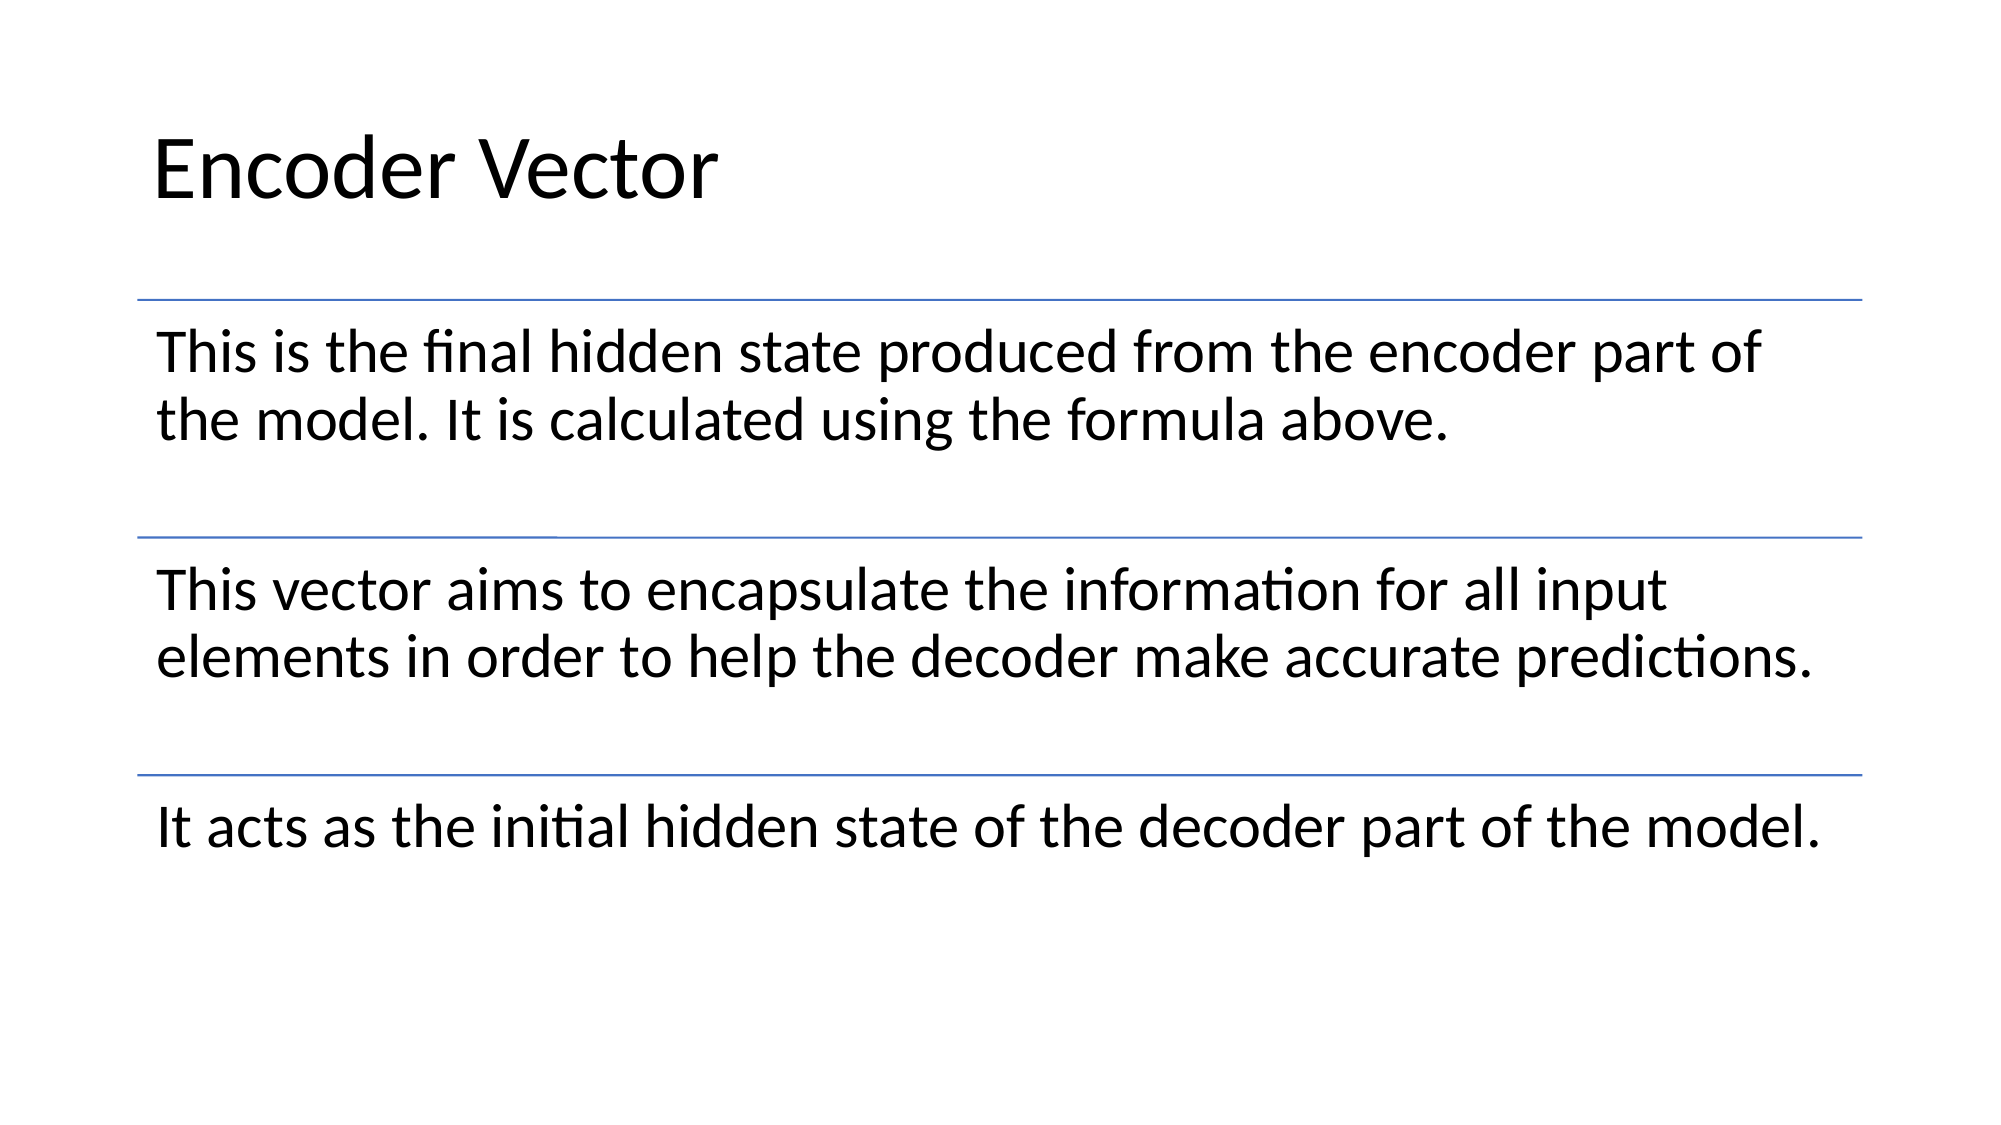

# Encoder Vector
This is the final hidden state produced from the encoder part of the model. It is calculated using the formula above.
This vector aims to encapsulate the information for all input elements in order to help the decoder make accurate predictions.
It acts as the initial hidden state of the decoder part of the model.